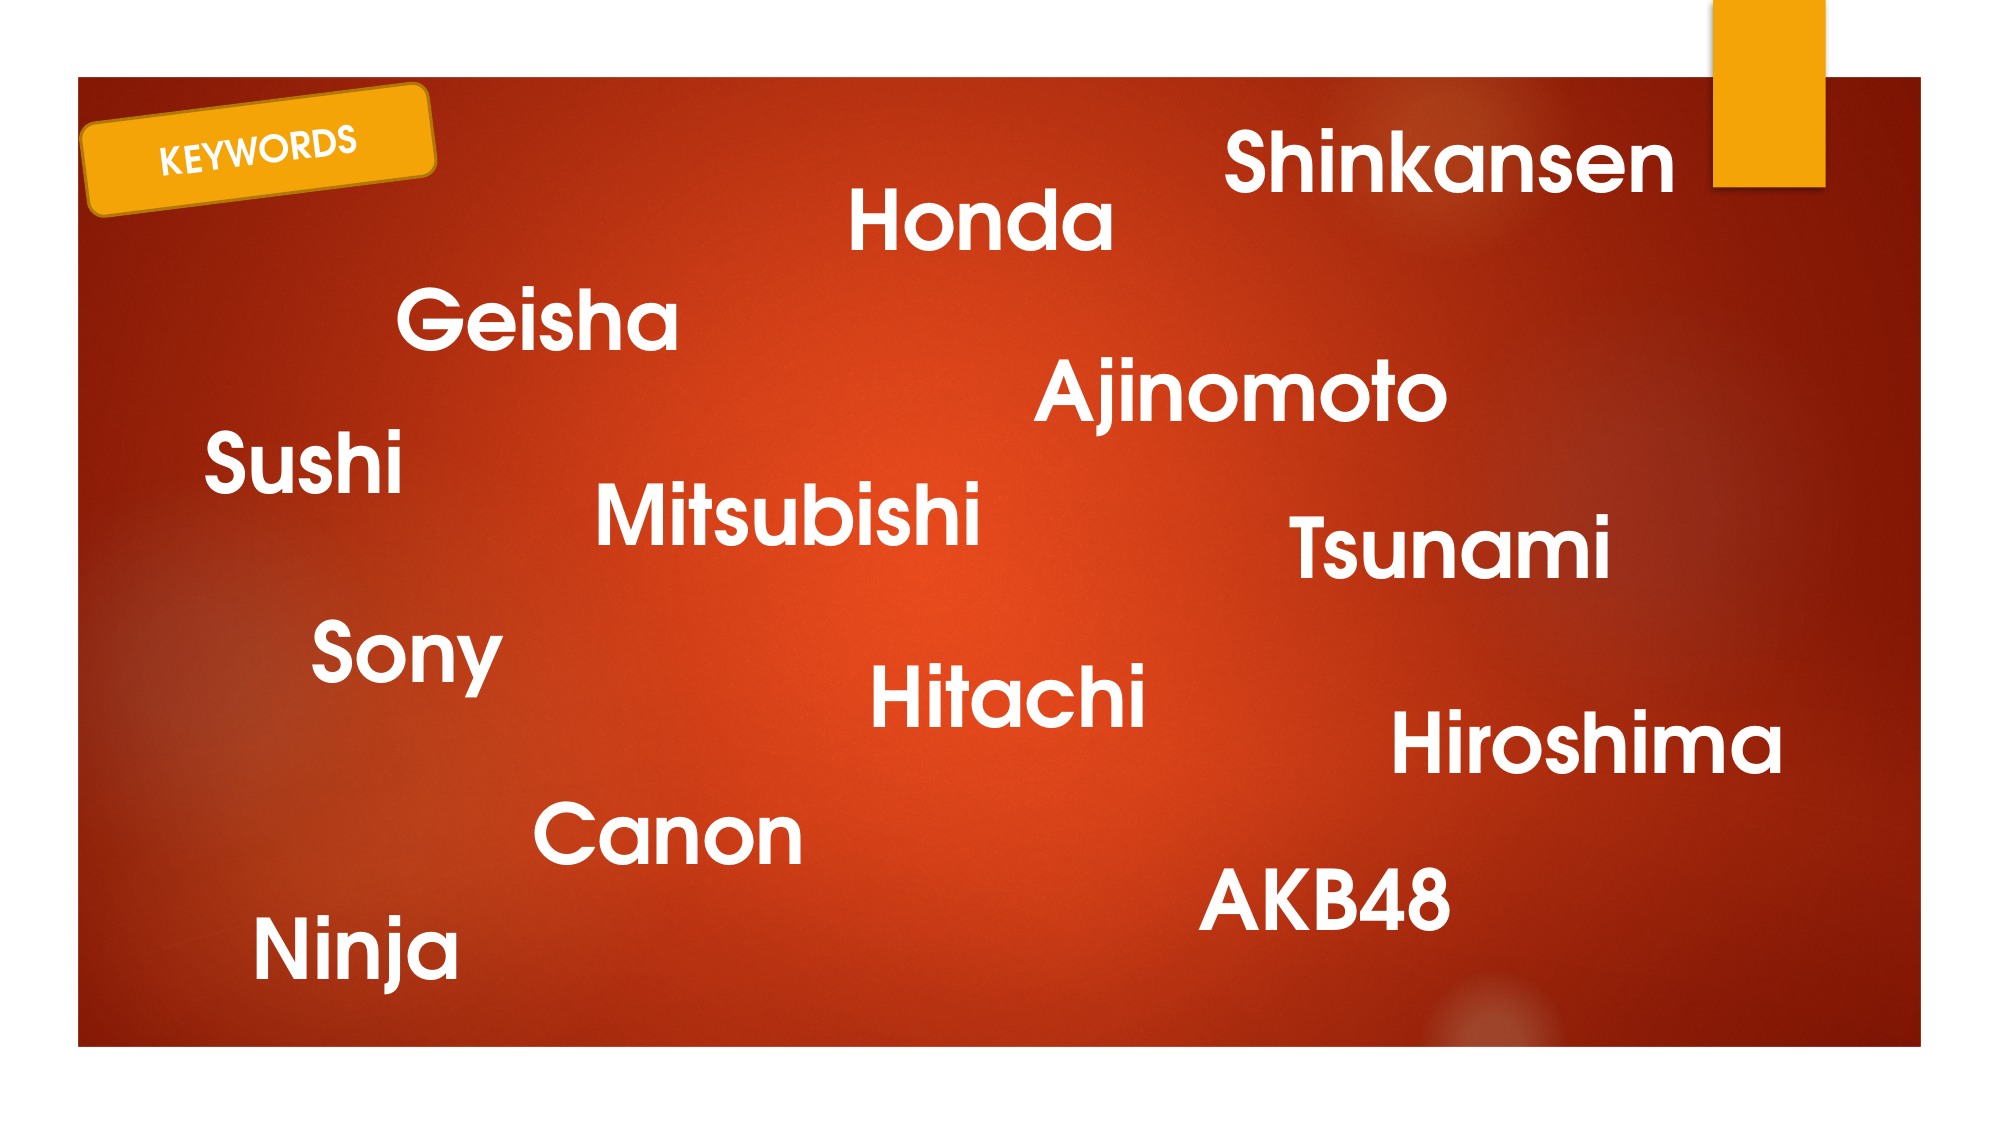

Shinkansen
KEYWORDS
Honda
Geisha
Ajinomoto
Sushi
Mitsubishi
Tsunami
Sony
Hitachi
Hiroshima
Canon
AKB48
Ninja